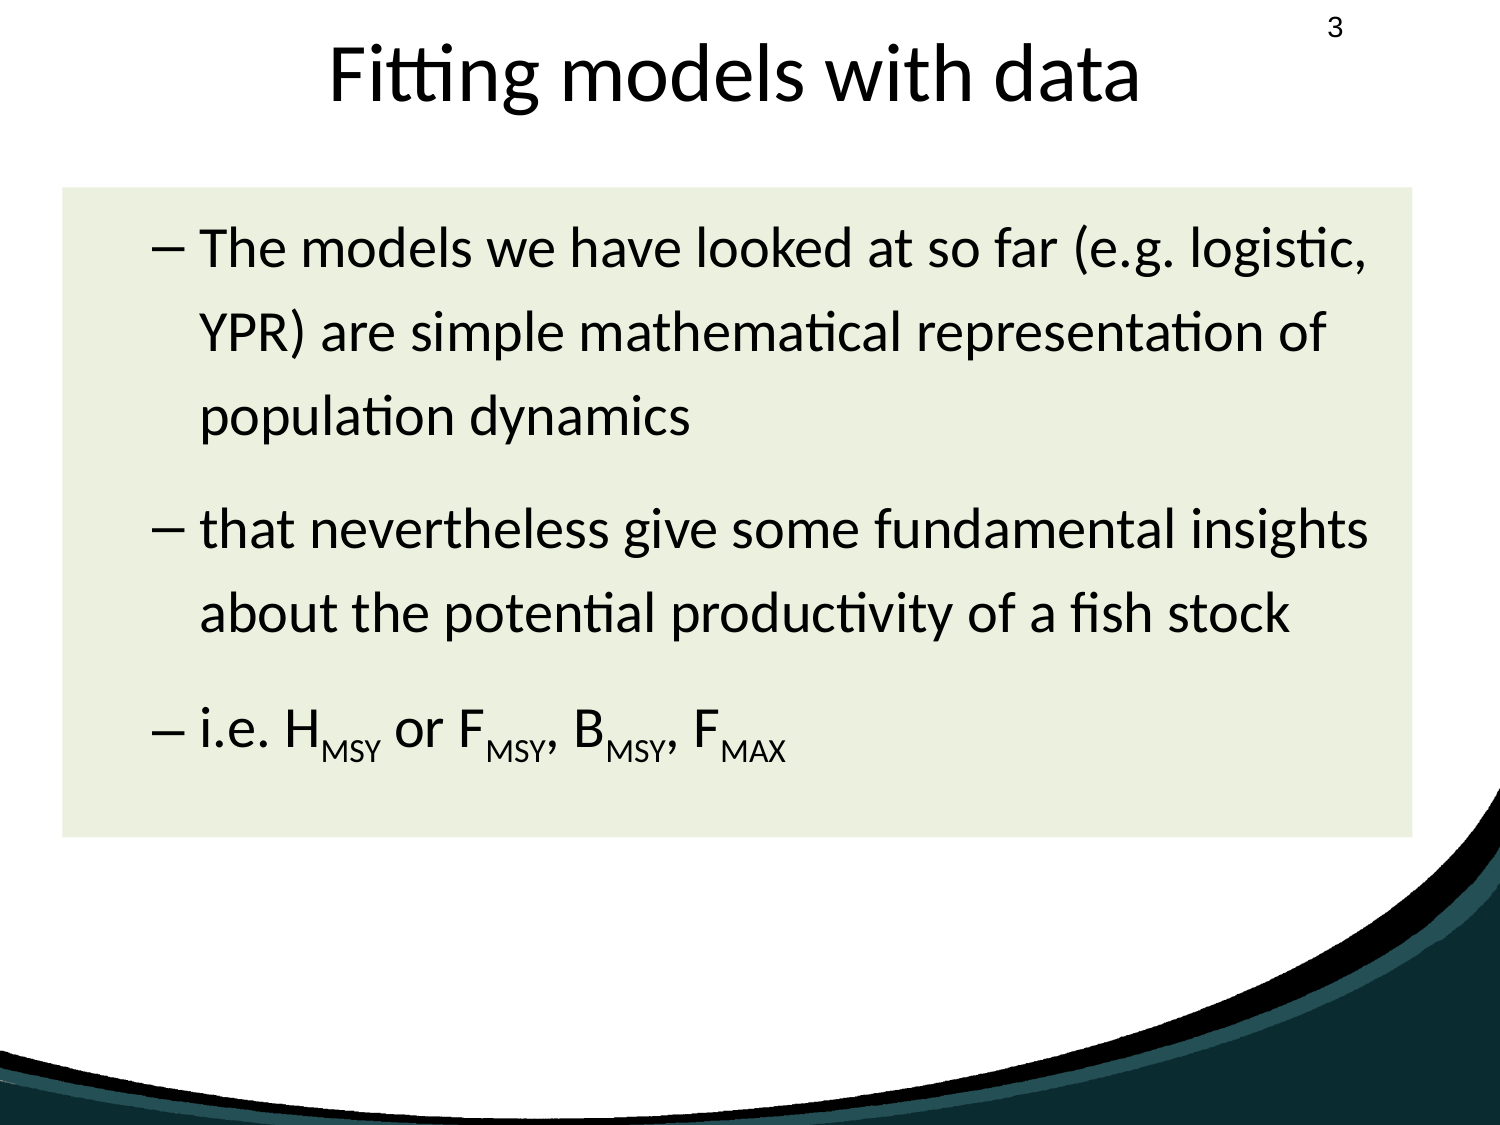

# Fitting models with data
The models we have looked at so far (e.g. logistic, YPR) are simple mathematical representation of population dynamics
that nevertheless give some fundamental insights about the potential productivity of a fish stock
i.e. HMSY or FMSY, BMSY, FMAX